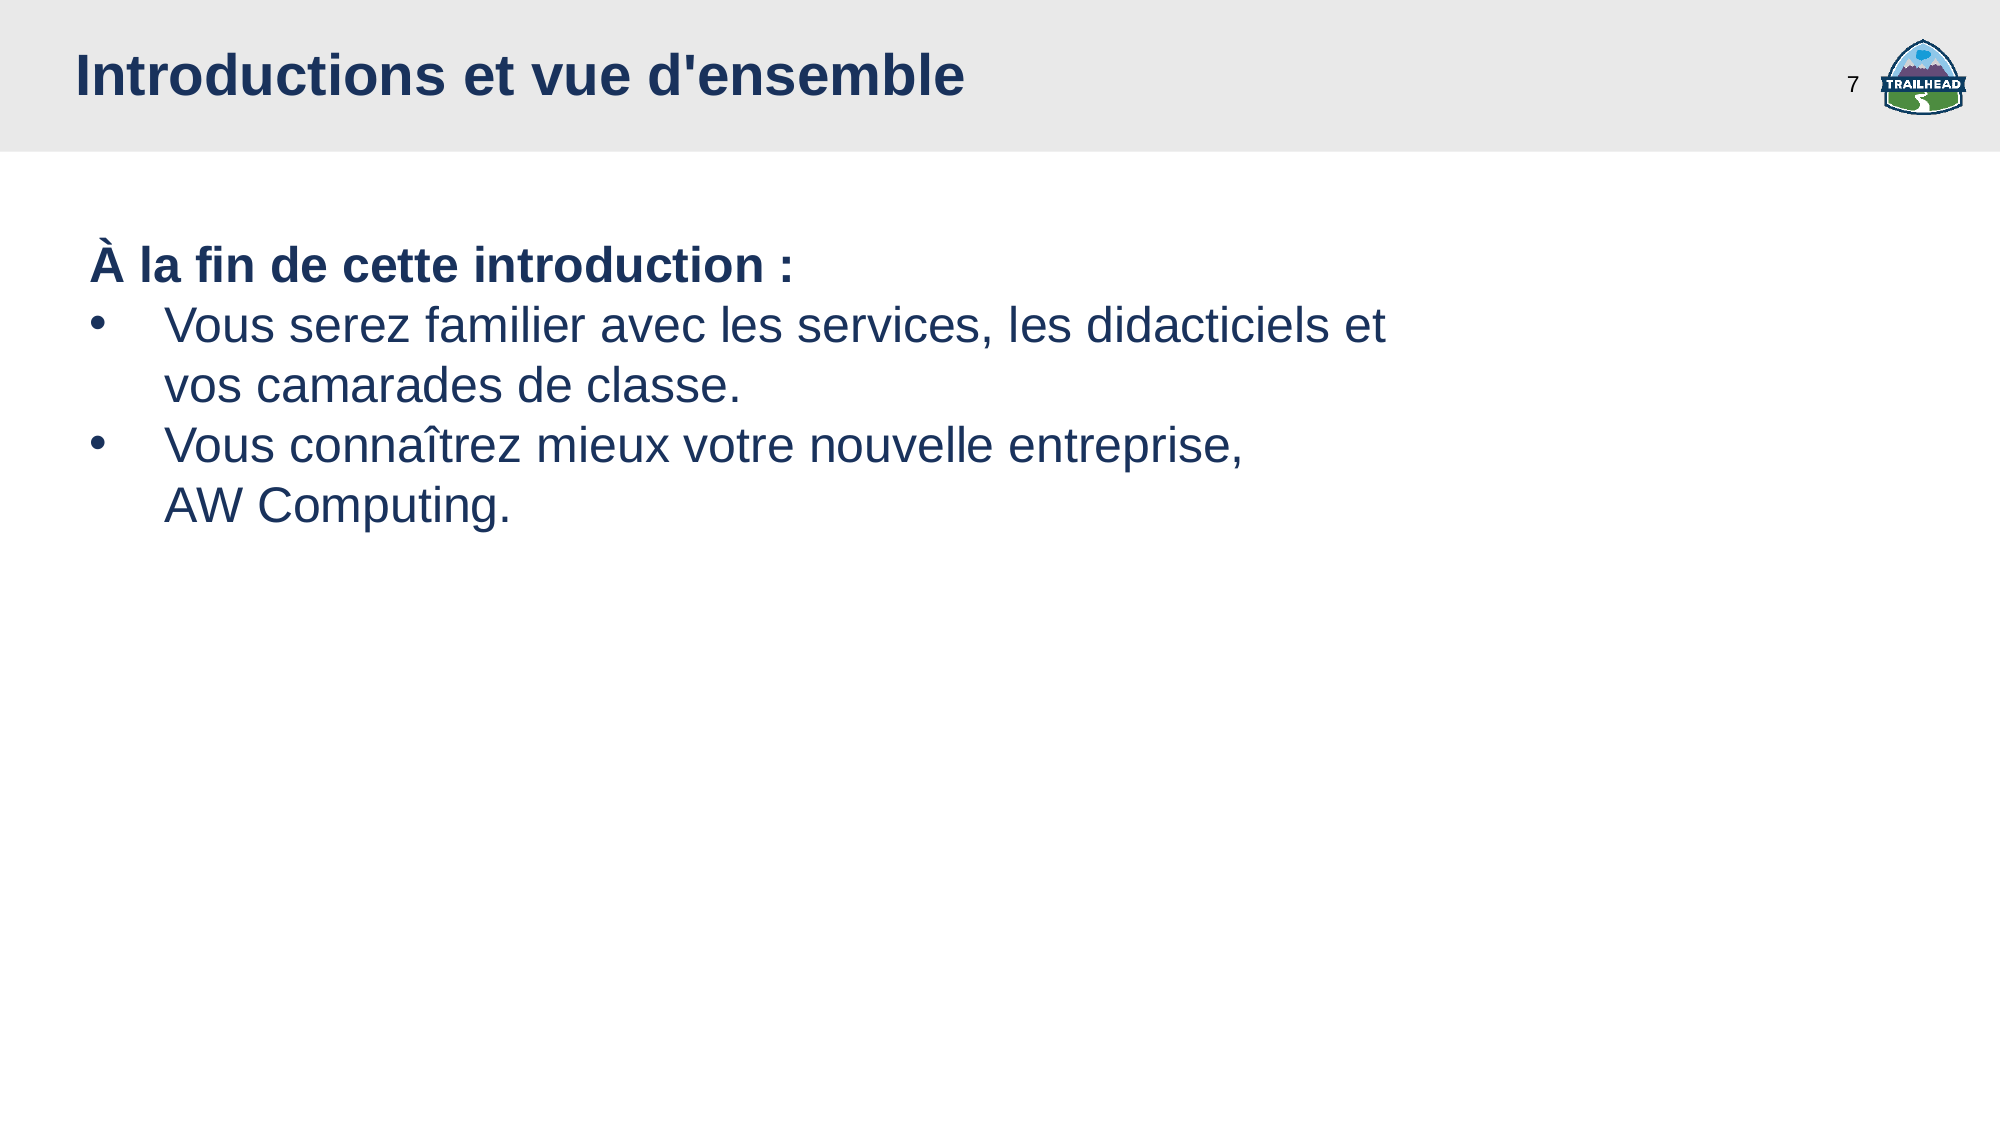

Introductions et vue d'ensemble
7
À la fin de cette introduction :
Vous serez familier avec les services, les didacticiels et vos camarades de classe.
Vous connaîtrez mieux votre nouvelle entreprise,
AW Computing.